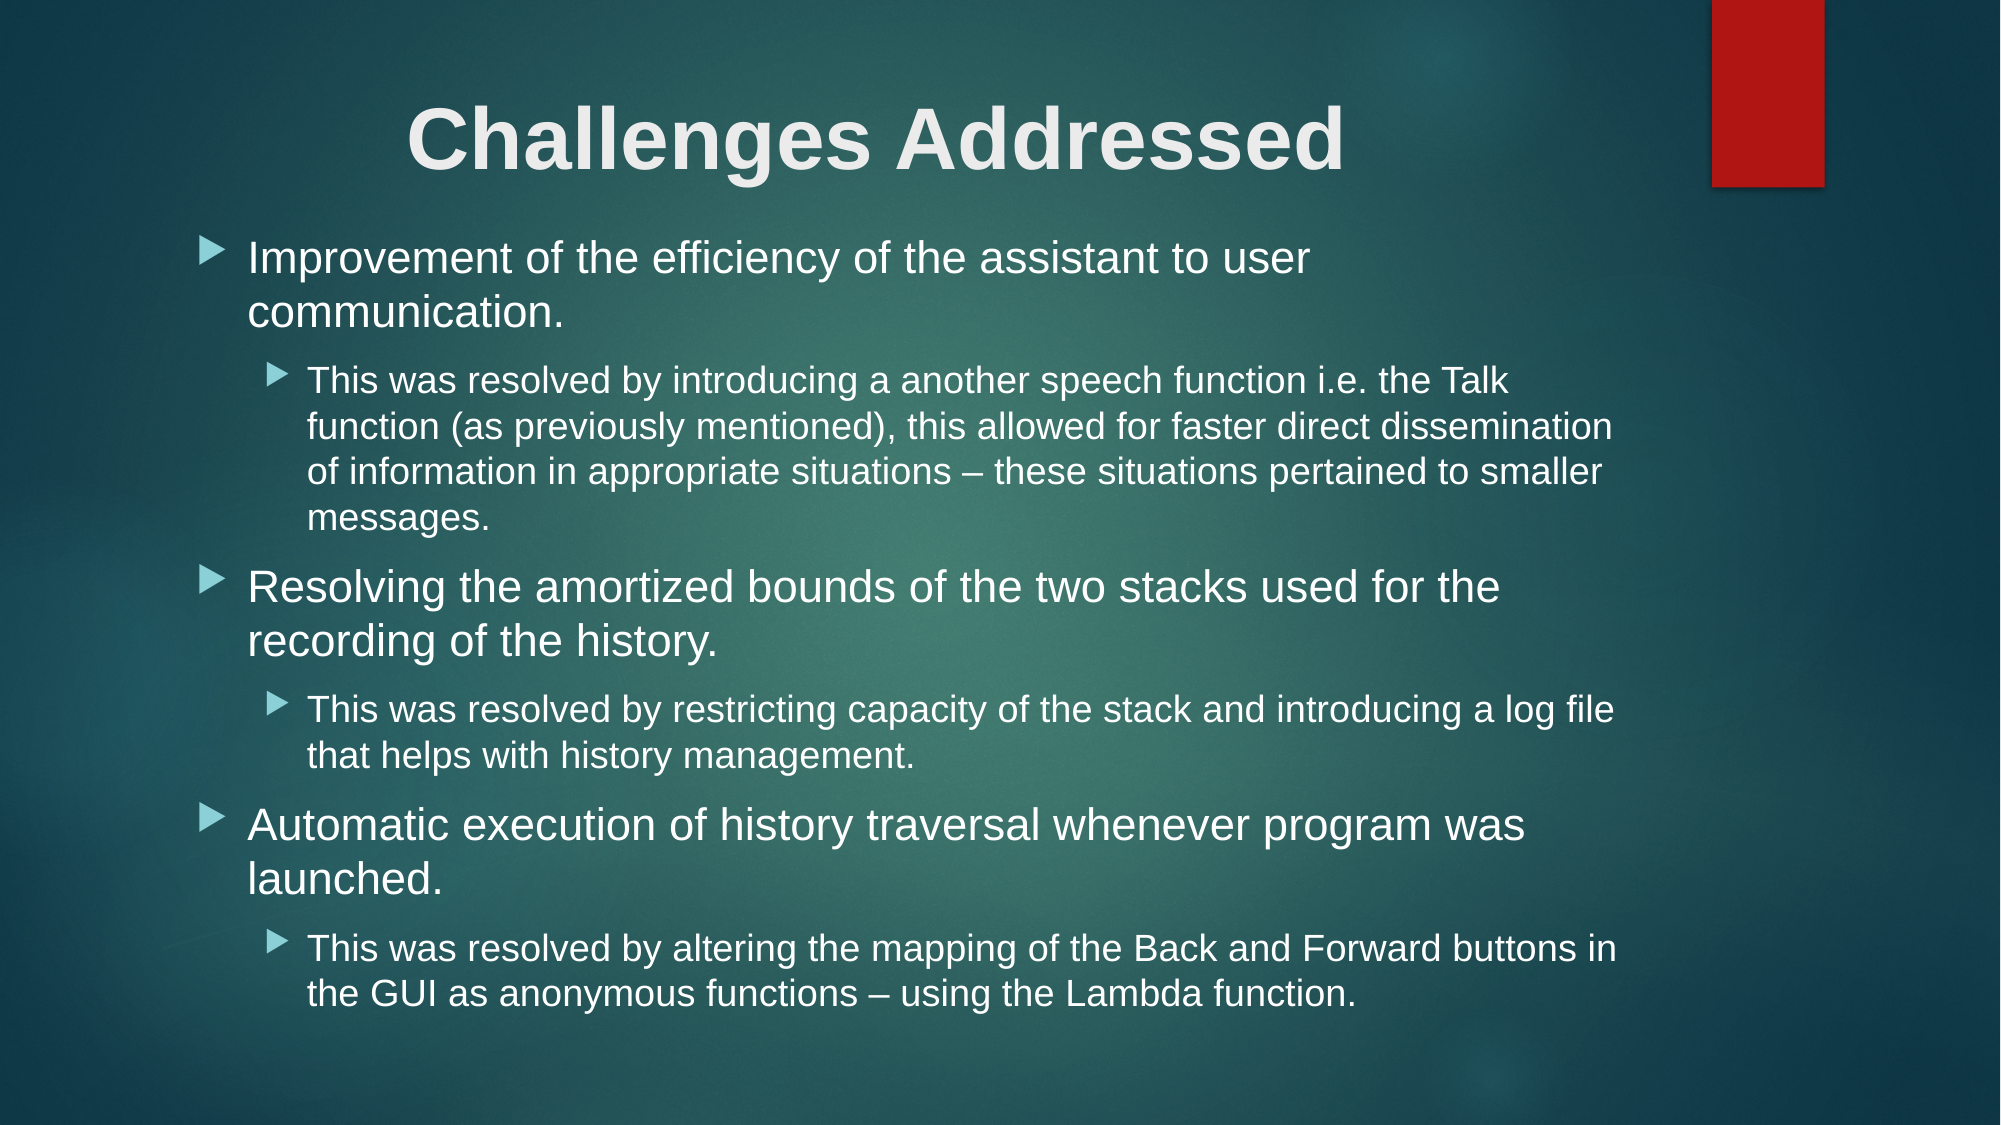

# Challenges Addressed
Improvement of the efficiency of the assistant to user communication.
This was resolved by introducing a another speech function i.e. the Talk function (as previously mentioned), this allowed for faster direct dissemination of information in appropriate situations – these situations pertained to smaller messages.
Resolving the amortized bounds of the two stacks used for the recording of the history.
This was resolved by restricting capacity of the stack and introducing a log file that helps with history management.
Automatic execution of history traversal whenever program was launched.
This was resolved by altering the mapping of the Back and Forward buttons in the GUI as anonymous functions – using the Lambda function.